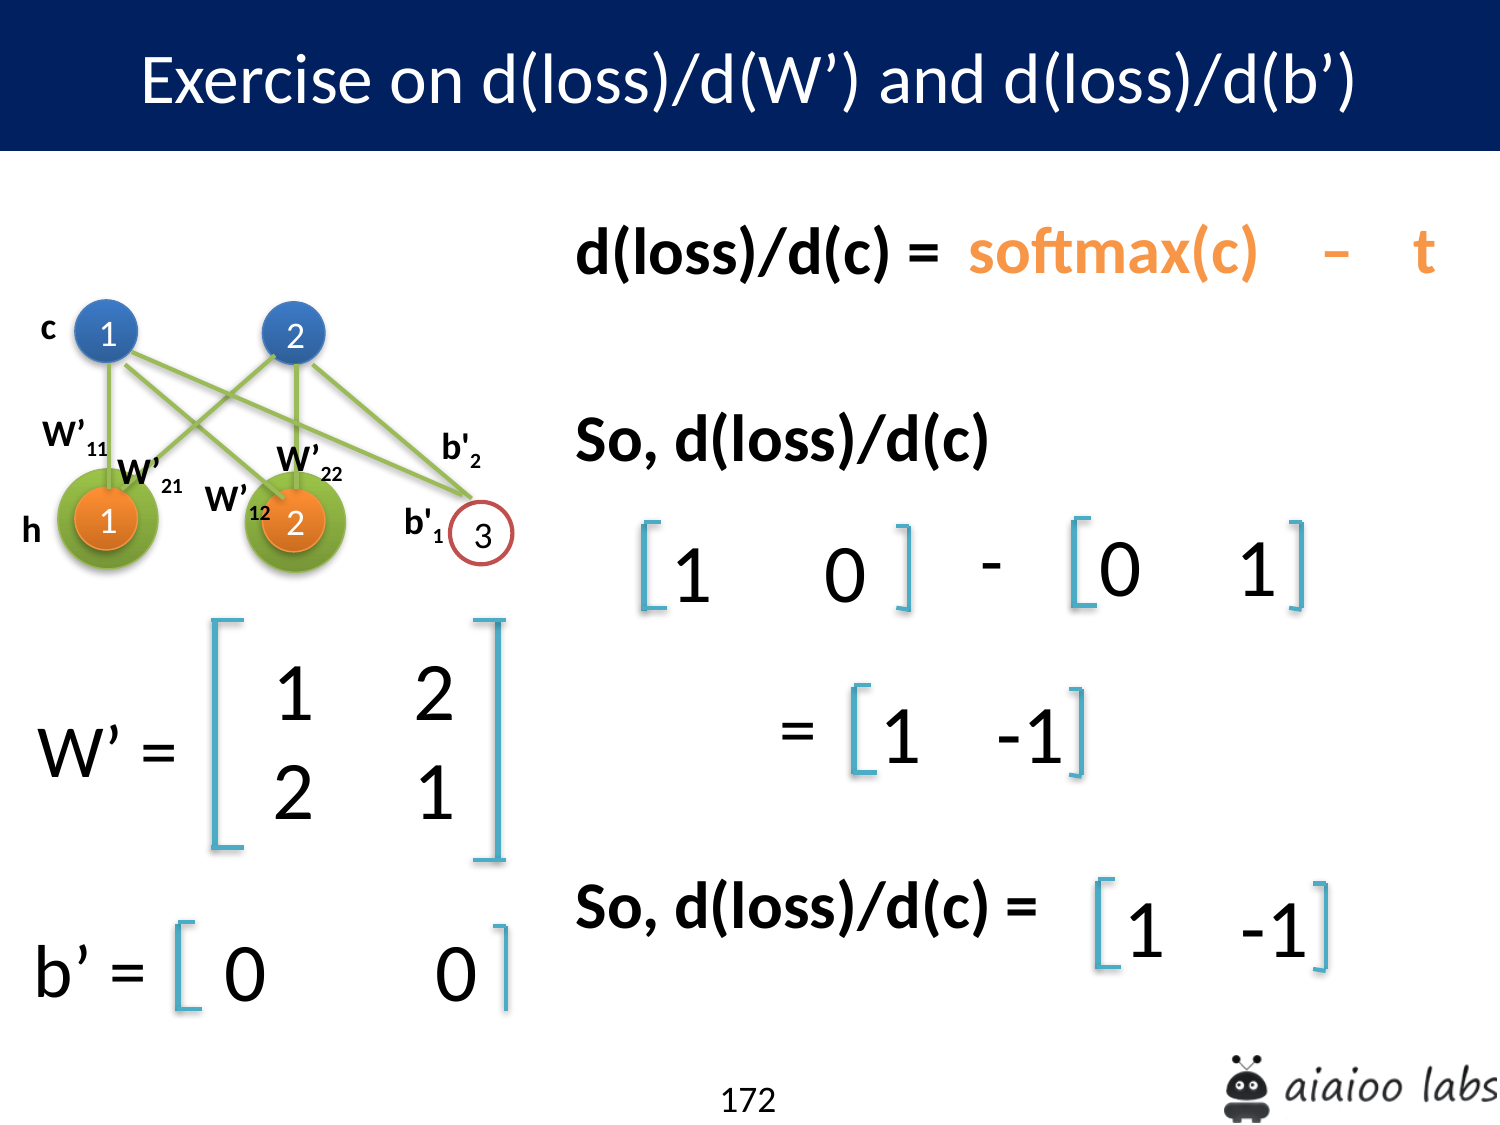

Exercise on d(loss)/d(W’) and d(loss)/d(b’)
d(loss)/d(c) =

So, d(loss)/d(c)

So, d(loss)/d(c) =
softmax(c)    –    t
c
1
2
W’11
b'2
W’22
W’21
W’12

1
2
b'1
h
3
-
0     1
1      0
 2
 1
1    -1
=
W’ =
1    -1
 0         0
b’ =